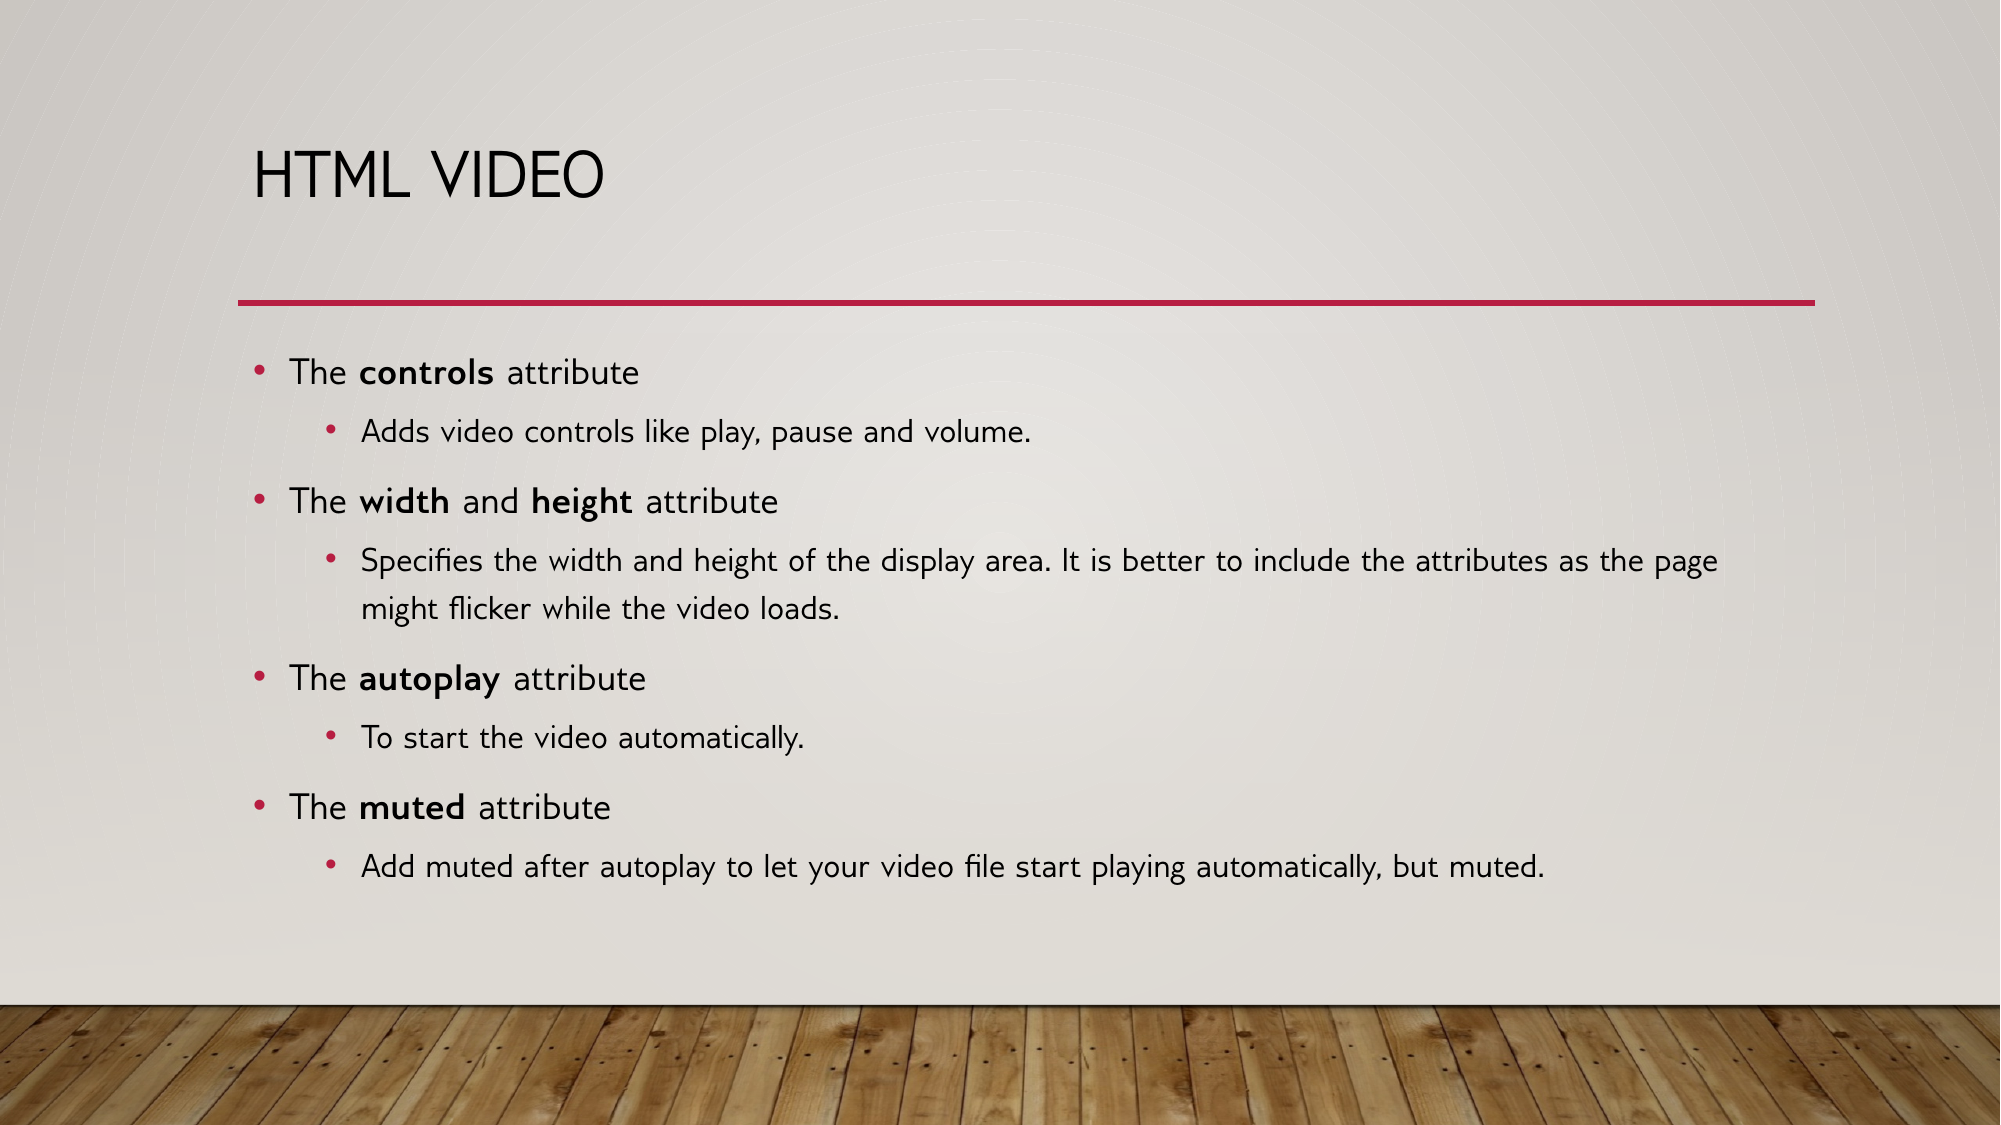

# Html video
The controls attribute
Adds video controls like play, pause and volume.
The width and height attribute
Specifies the width and height of the display area. It is better to include the attributes as the page might flicker while the video loads.
The autoplay attribute
To start the video automatically.
The muted attribute
Add muted after autoplay to let your video file start playing automatically, but muted.